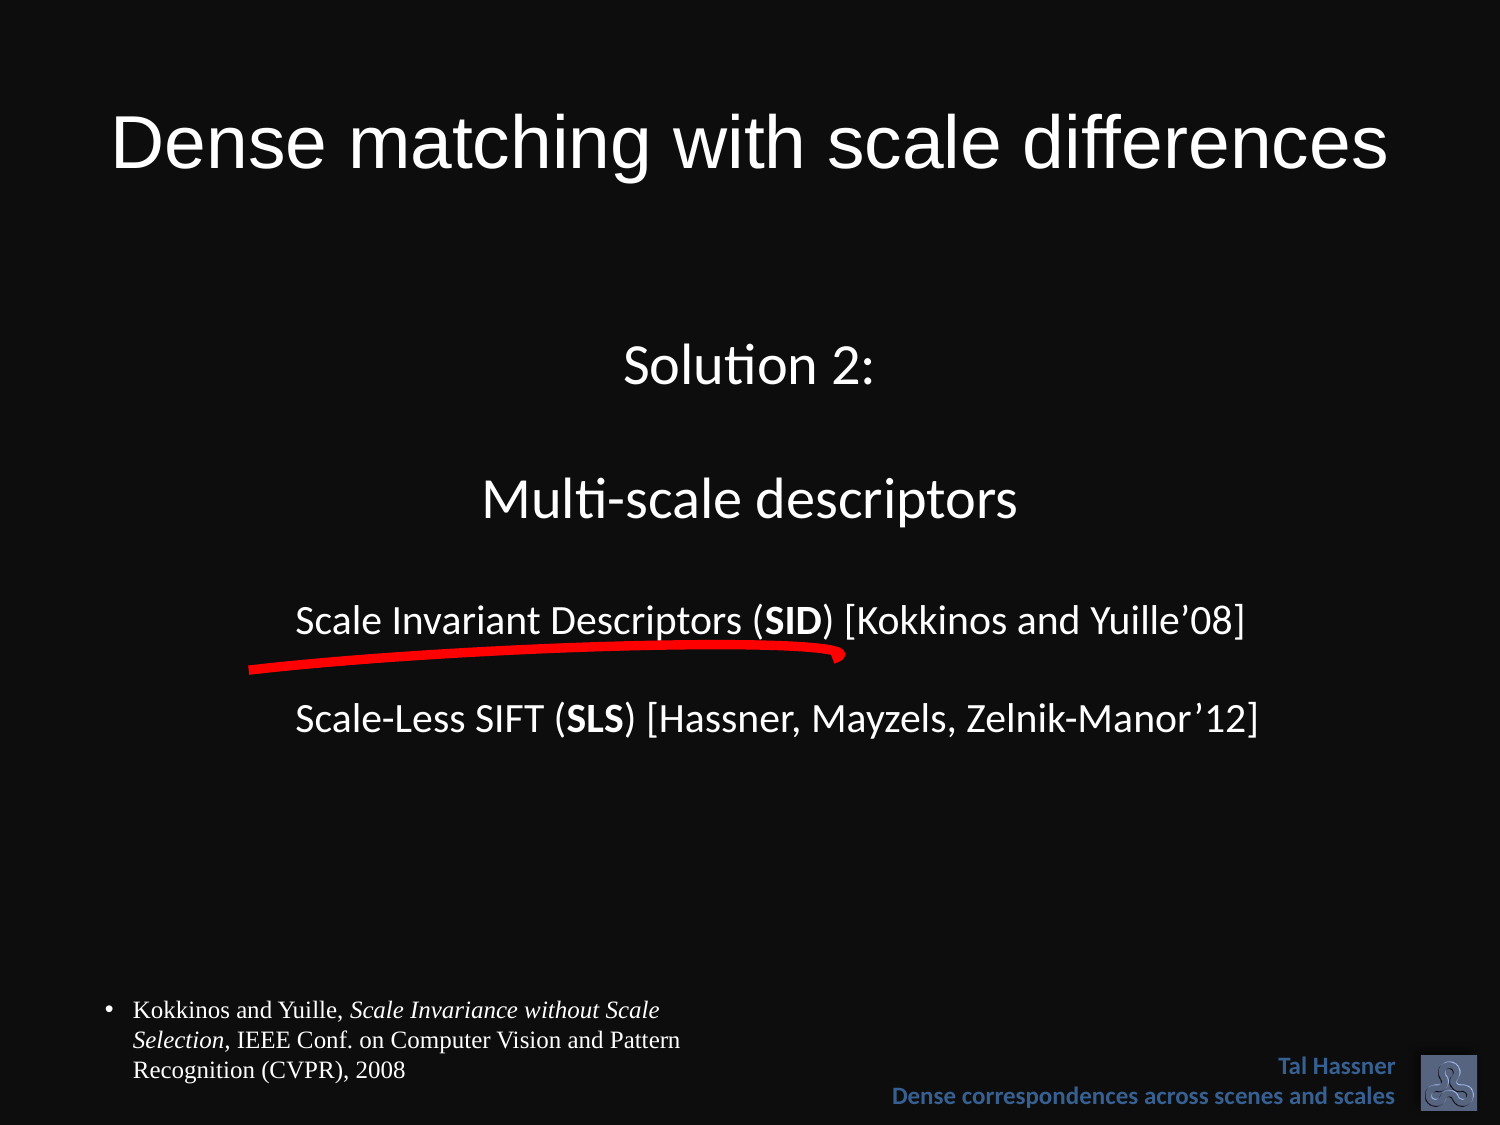

# Dense matching with scale differences
Solution 2:
Multi-scale descriptors
Scale Invariant Descriptors (SID) [Kokkinos and Yuille’08]

Scale-Less SIFT (SLS) [Hassner, Mayzels, Zelnik-Manor’12]
Kokkinos and Yuille, Scale Invariance without Scale Selection, IEEE Conf. on Computer Vision and Pattern Recognition (CVPR), 2008